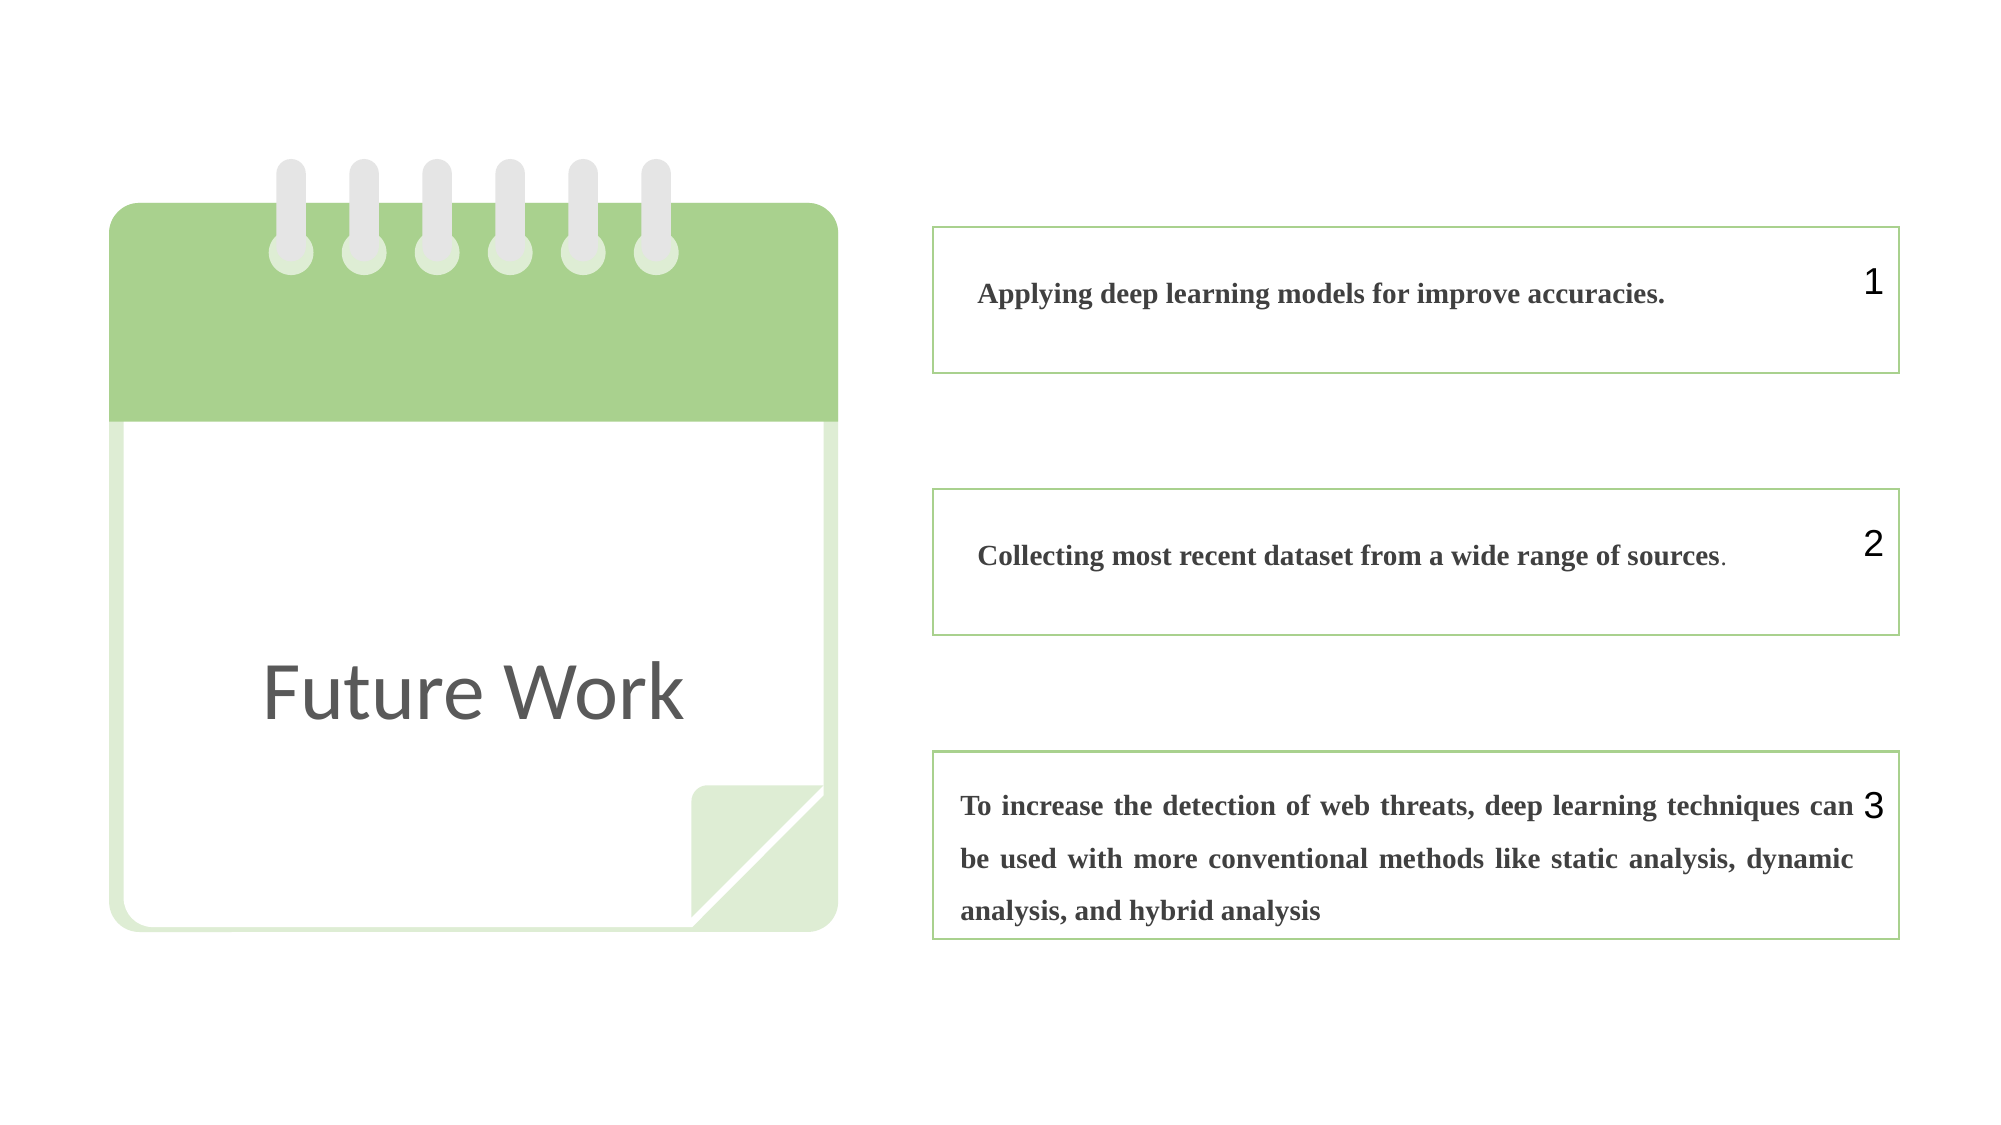

Future Work
1
Applying deep learning models for improve accuracies.
2
Collecting most recent dataset from a wide range of sources.

3
To increase the detection of web threats, deep learning techniques can be used with more conventional methods like static analysis, dynamic analysis, and hybrid analysis